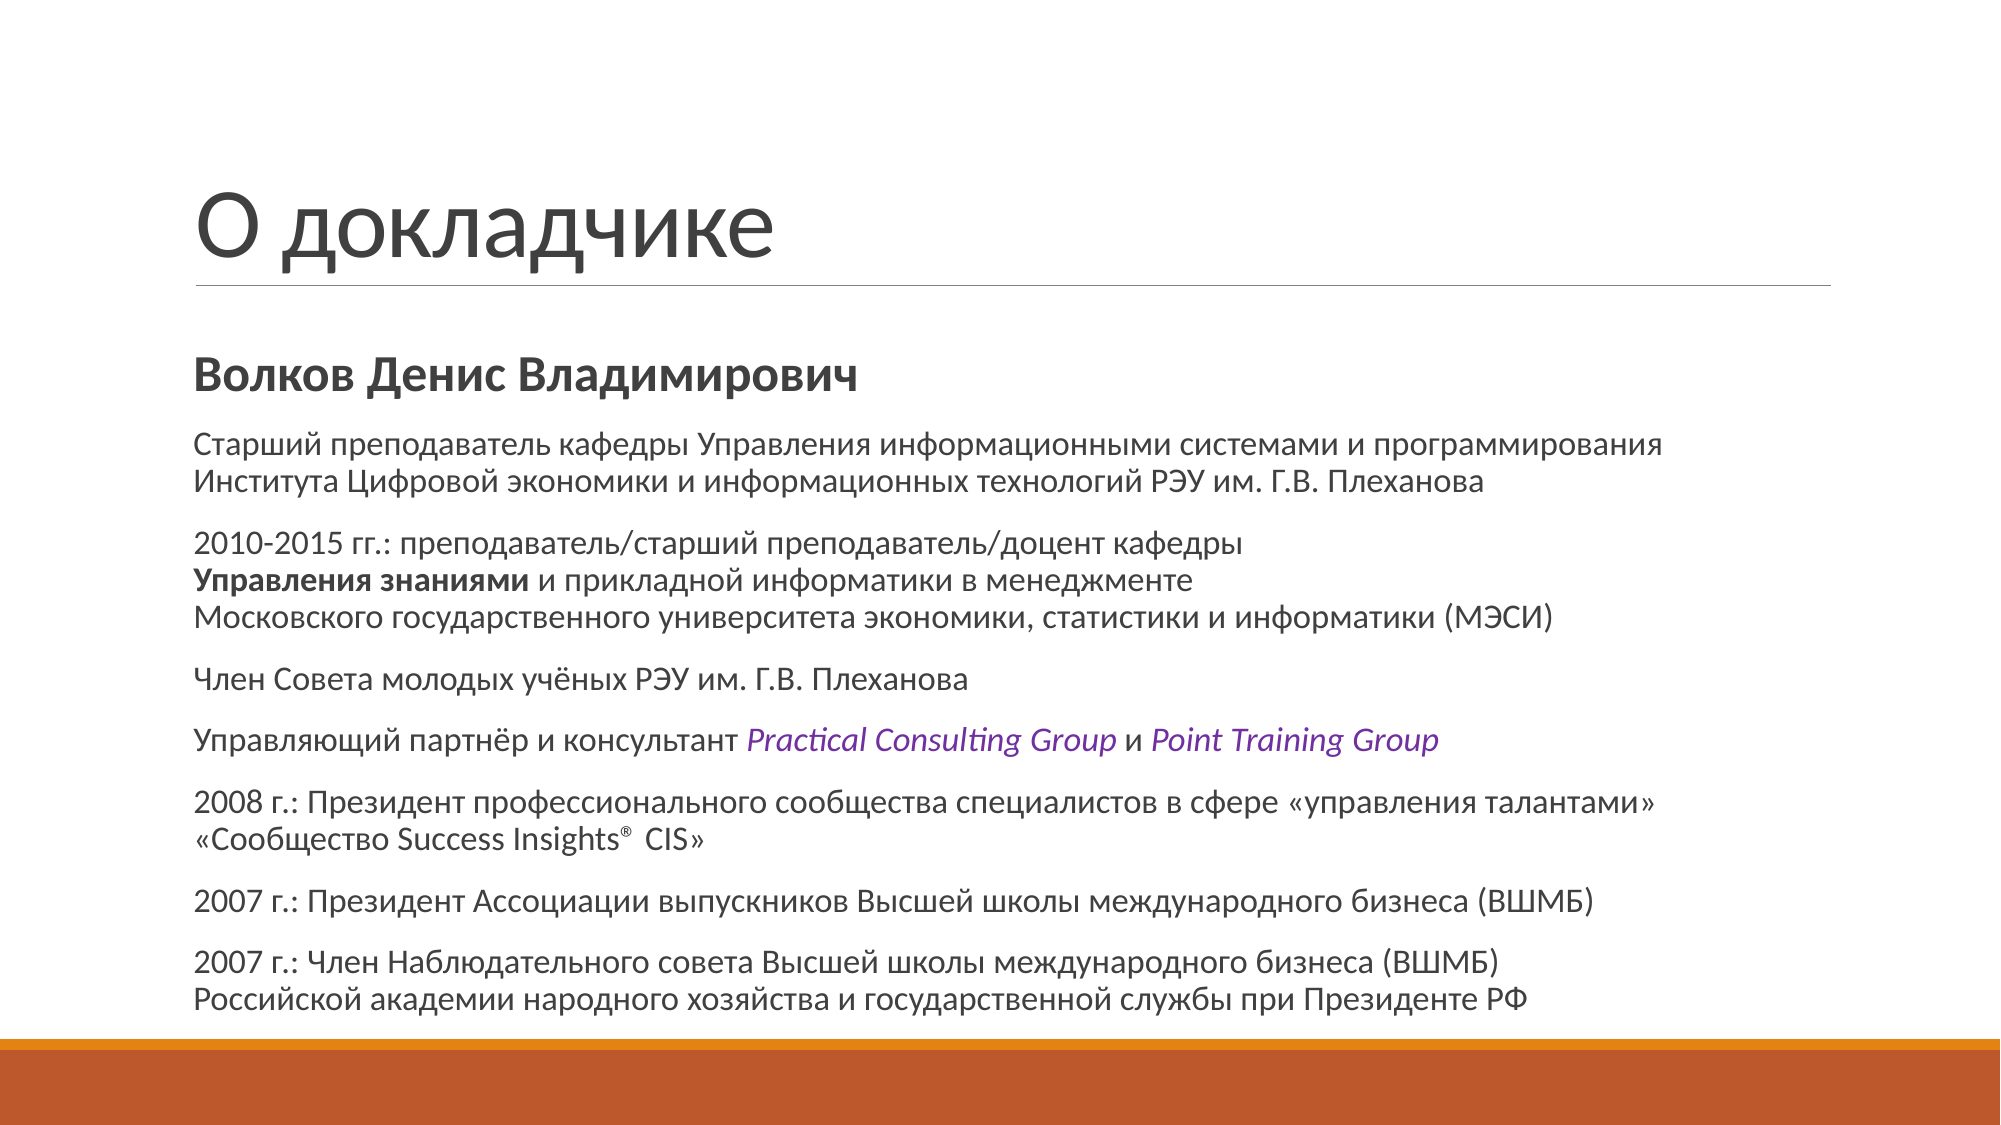

# О докладчике
Волков Денис Владимирович
Старший преподаватель кафедры Управления информационными системами и программирования
Института Цифровой экономики и информационных технологий РЭУ им. Г.В. Плеханова
2010-2015 гг.: преподаватель/старший преподаватель/доцент кафедры
Управления знаниями и прикладной информатики в менеджменте
Московского государственного университета экономики, статистики и информатики (МЭСИ)
Член Совета молодых учёных РЭУ им. Г.В. Плеханова
Управляющий партнёр и консультант Practical Consulting Group и Point Training Group
2008 г.: Президент профессионального сообщества специалистов в сфере «управления талантами»
«Сообщество Success Insights® CIS»
2007 г.: Президент Ассоциации выпускников Высшей школы международного бизнеса (ВШМБ)
2007 г.: Член Наблюдательного совета Высшей школы международного бизнеса (ВШМБ)
Российской академии народного хозяйства и государственной службы при Президенте РФ